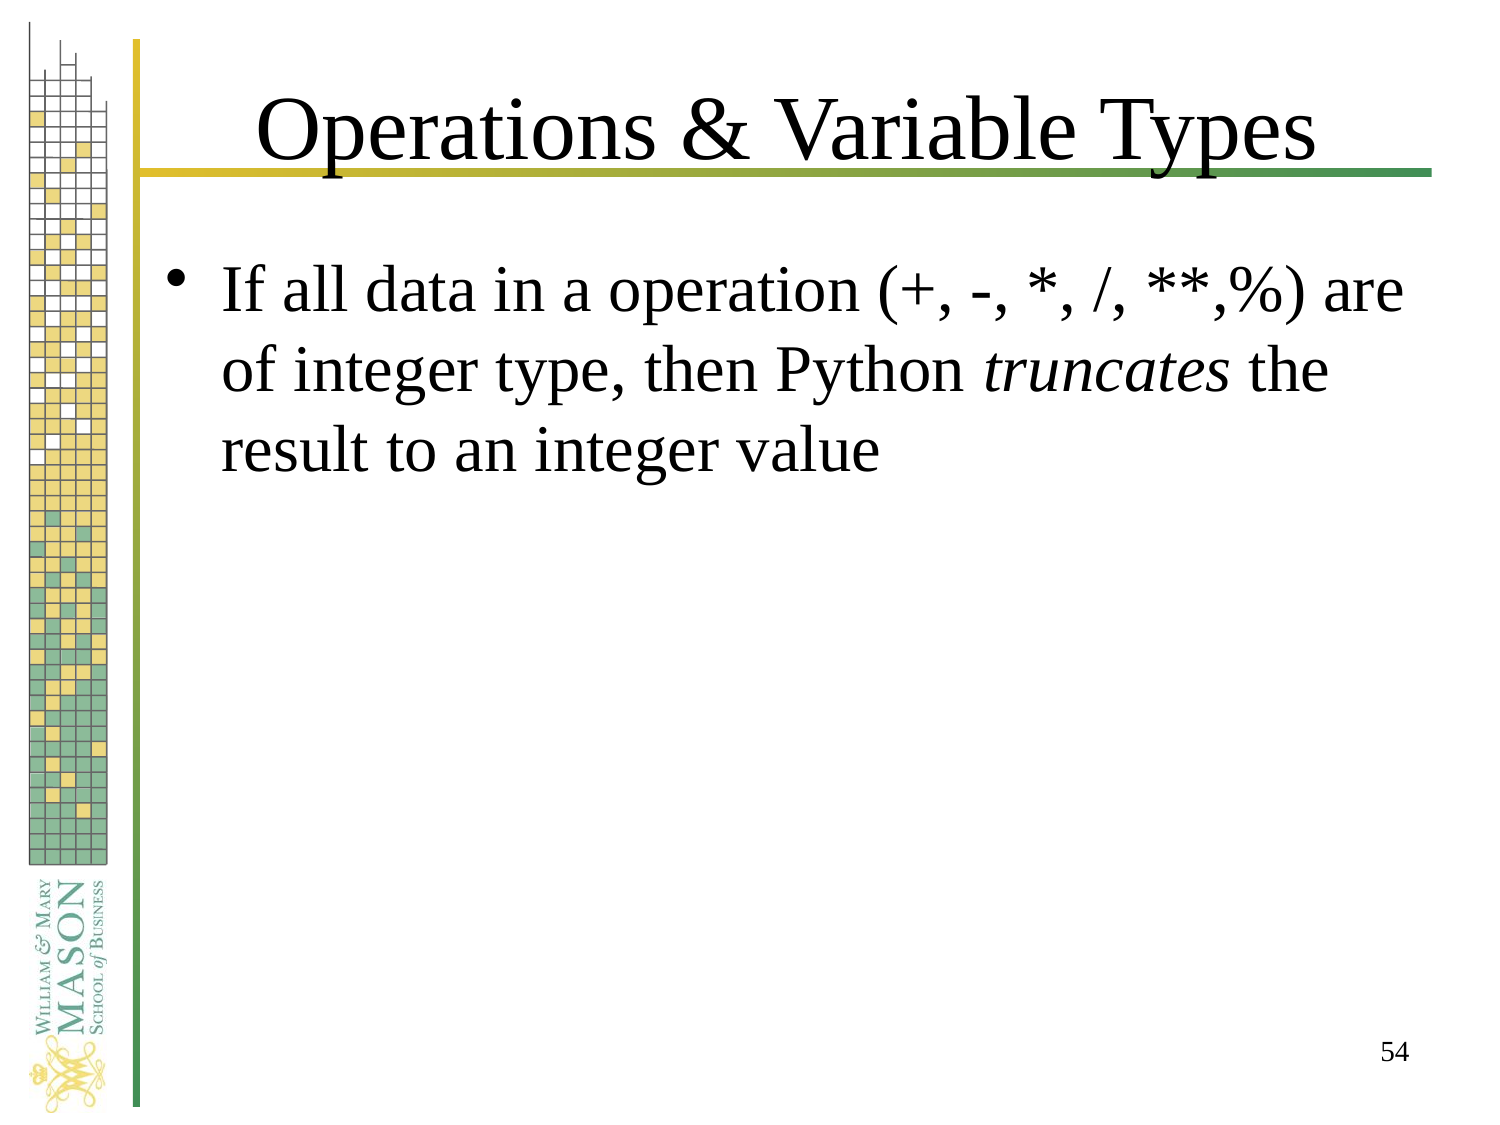

# Operations & Variable Types
If all data in a operation (+, -, *, /, **,%) are of integer type, then Python truncates the result to an integer value
54